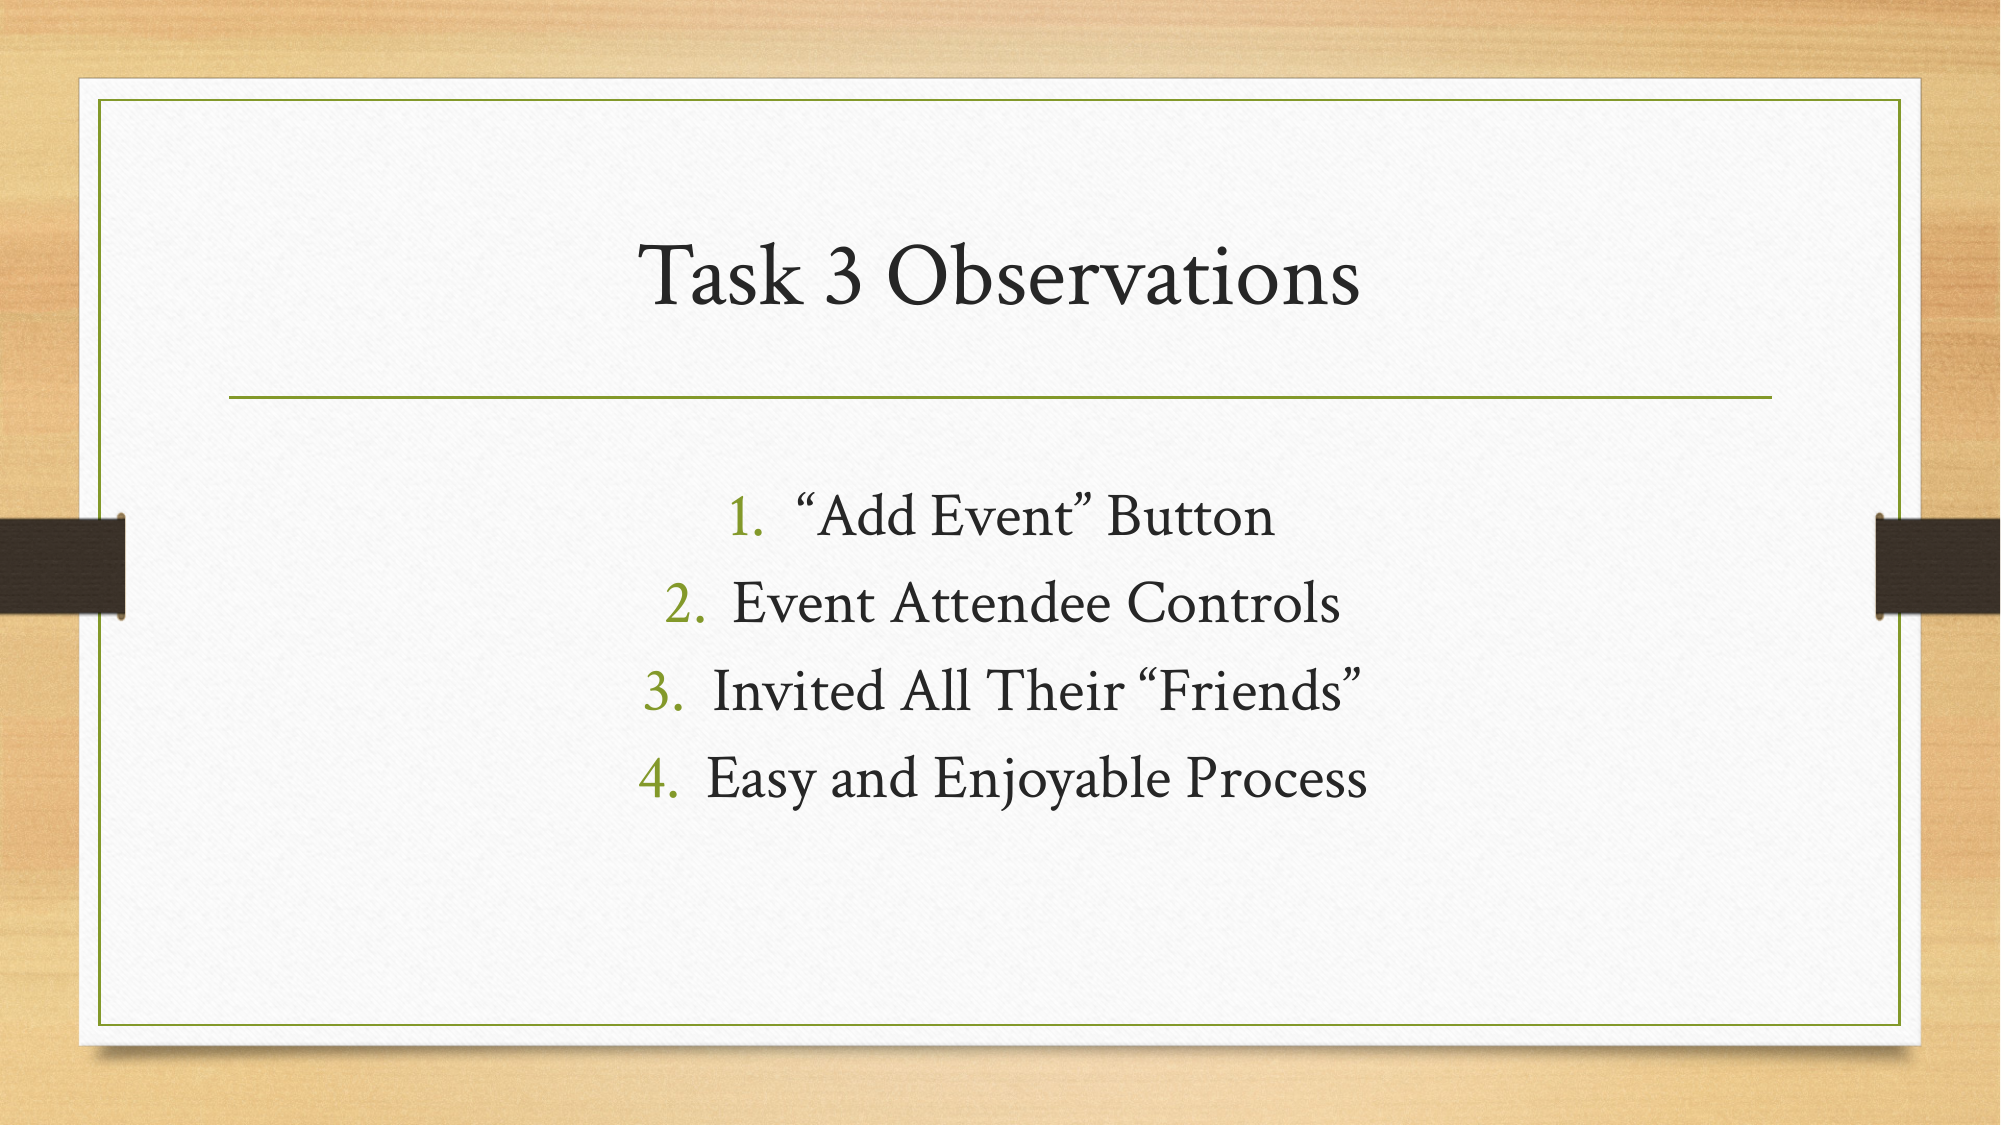

# Task 3 Observations
“Add Event” Button
Event Attendee Controls
Invited All Their “Friends”
Easy and Enjoyable Process